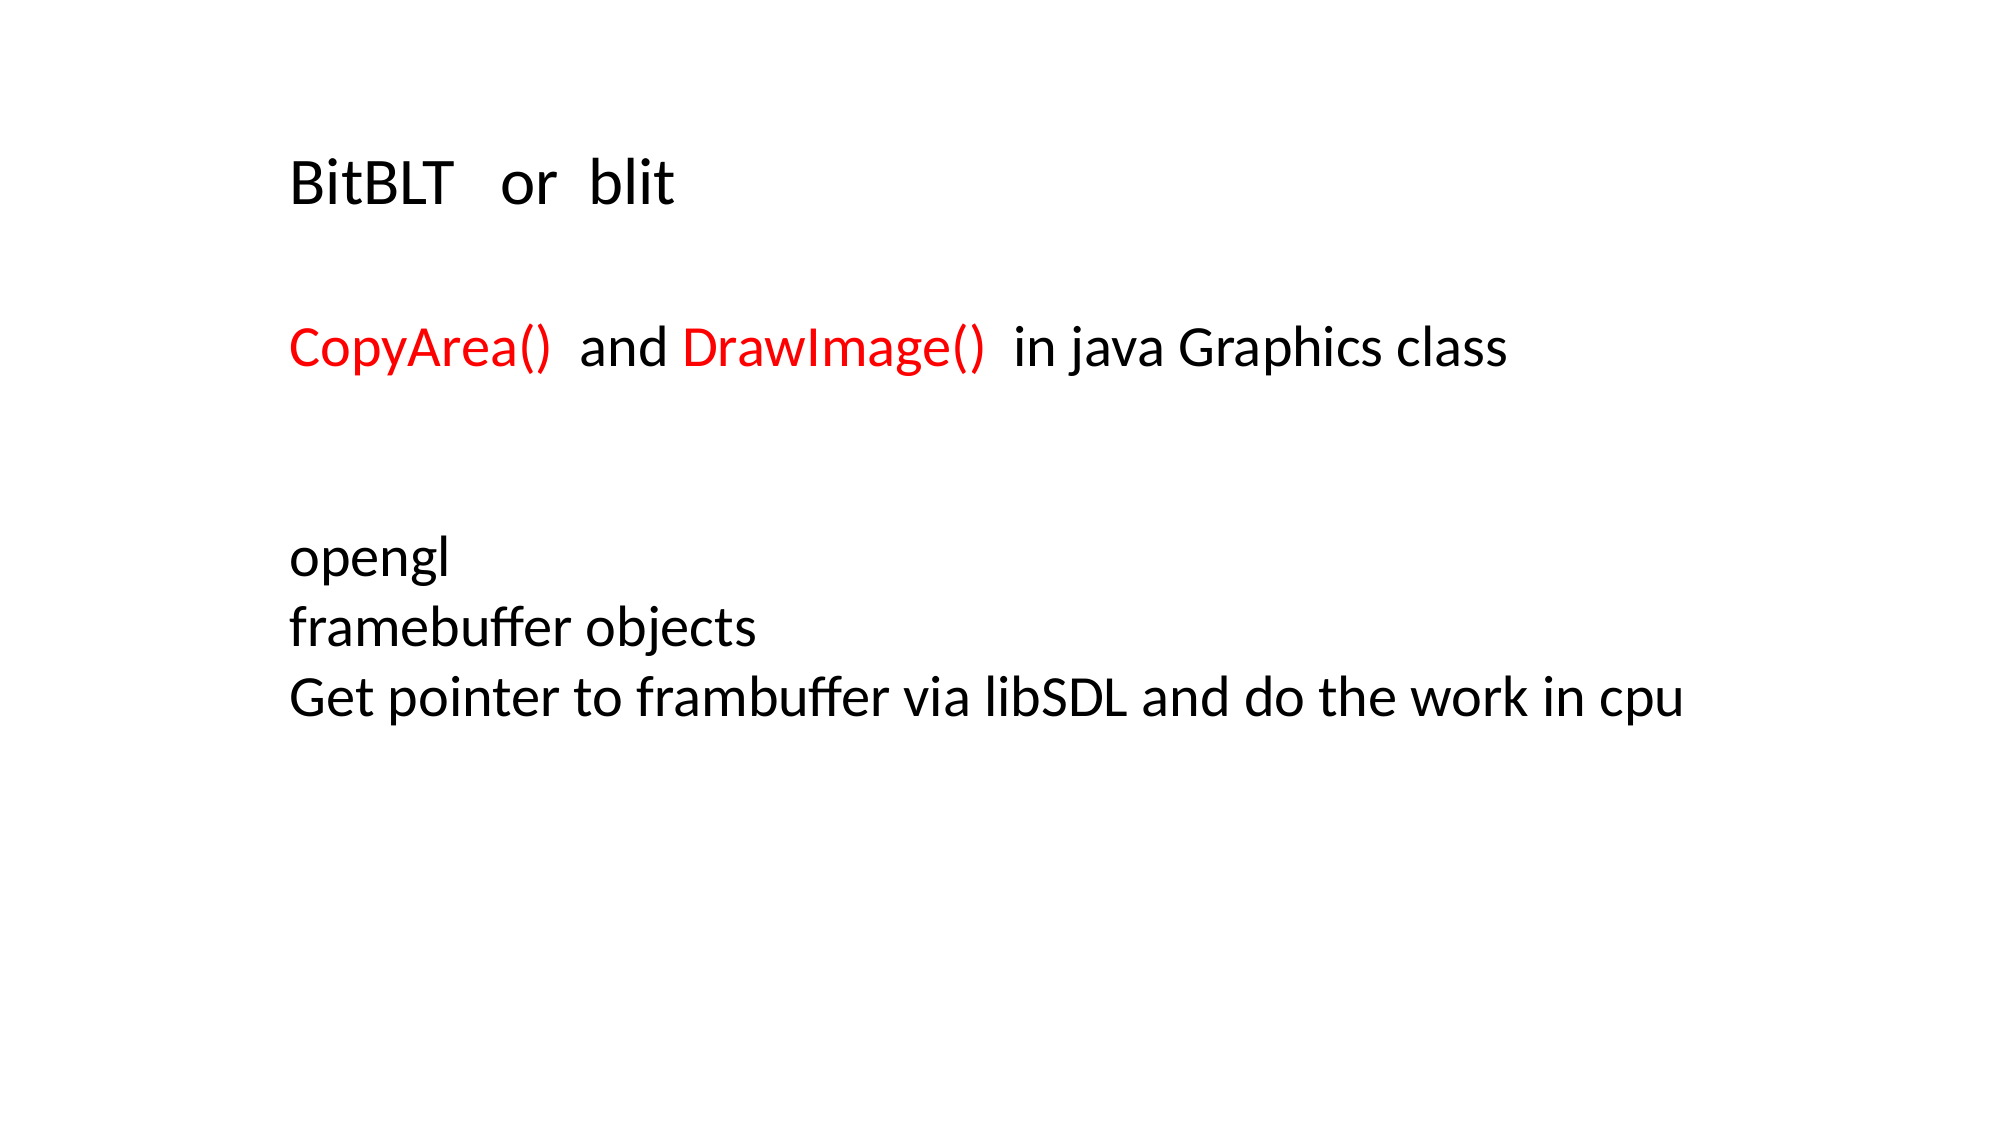

BitBLT   or  blit

CopyArea()  and DrawImage()  in java Graphics class

opengl
framebuffer objects
Get pointer to frambuffer via libSDL and do the work in cpu